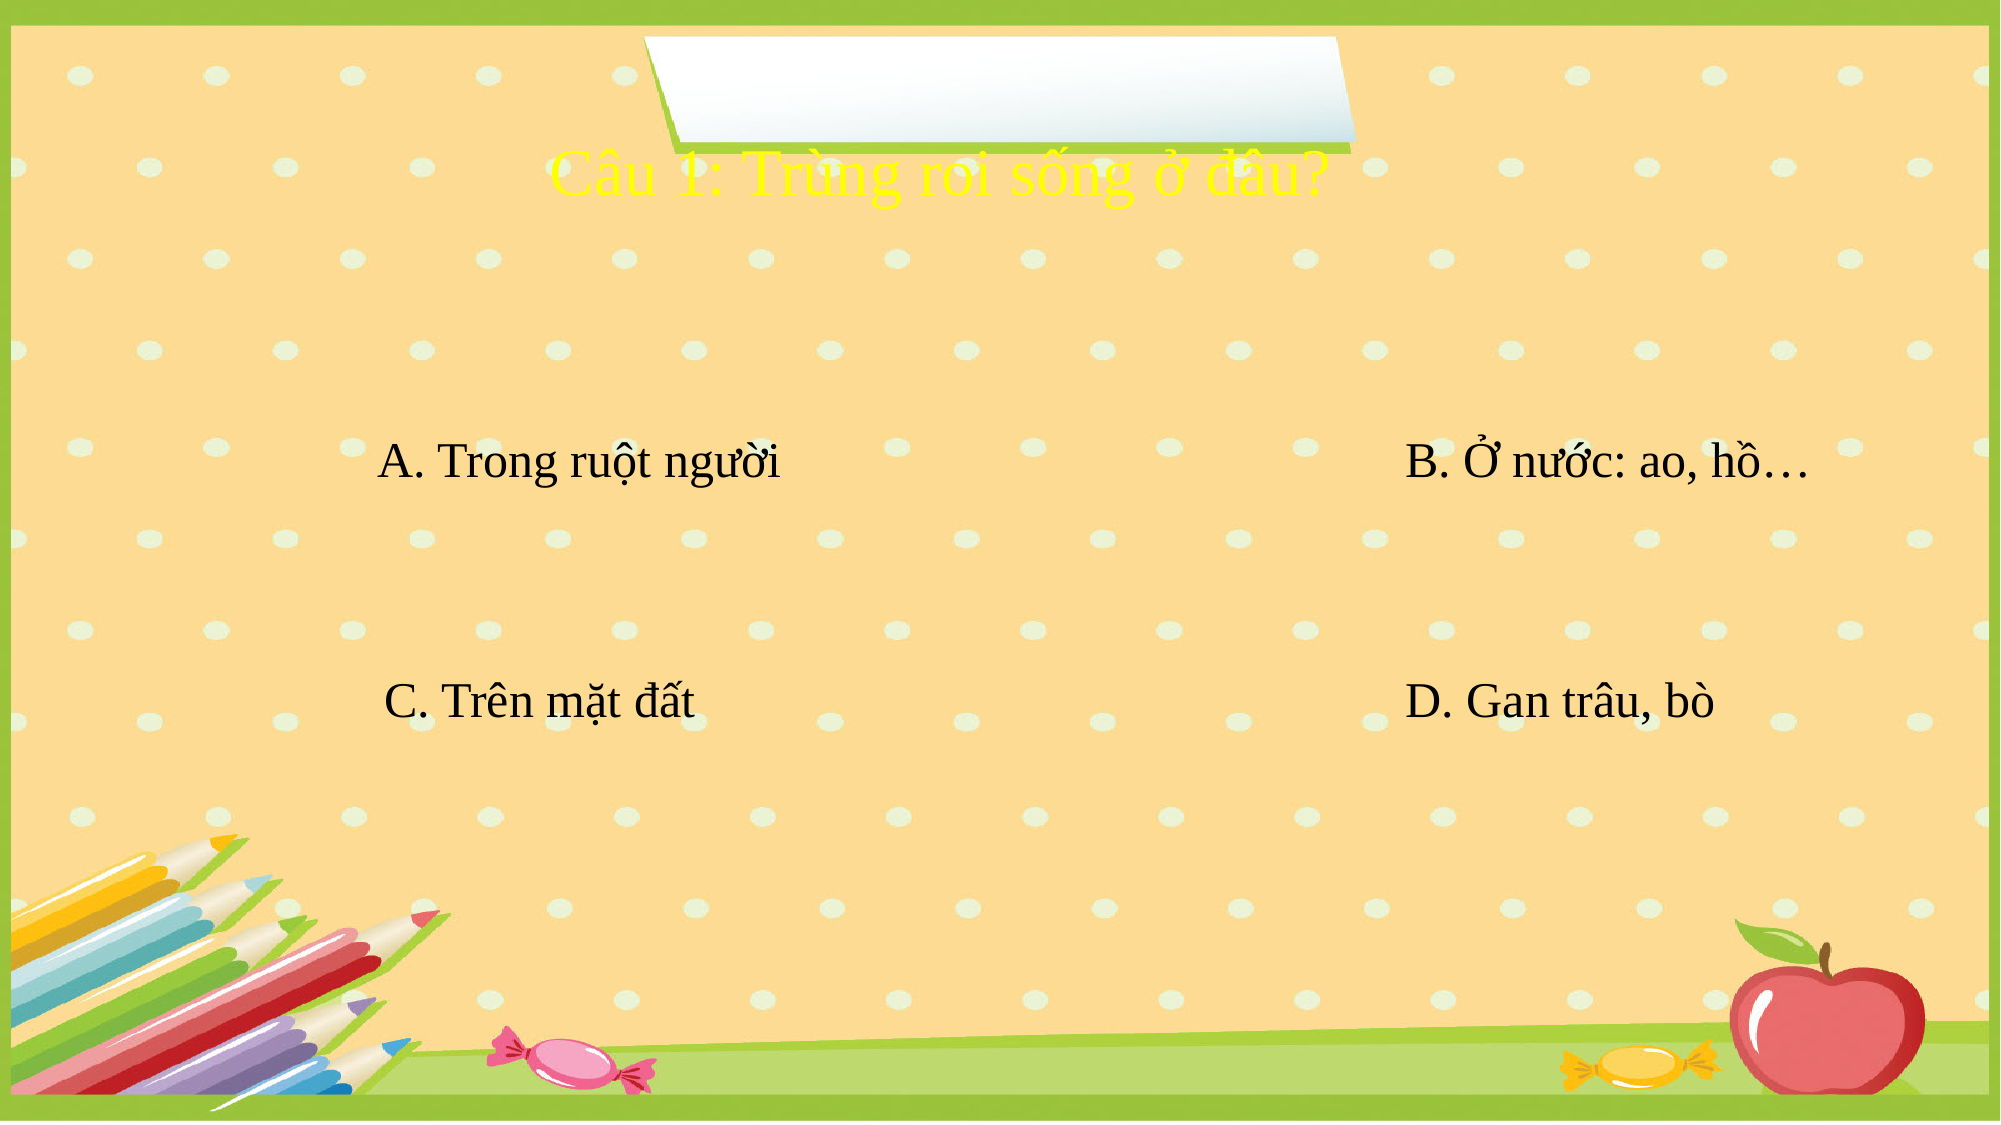

Câu 1: Trùng roi sống ở đâu?
A. Trong ruột người
B. Ở nước: ao, hồ…
C. Trên mặt đất
D. Gan trâu, bò